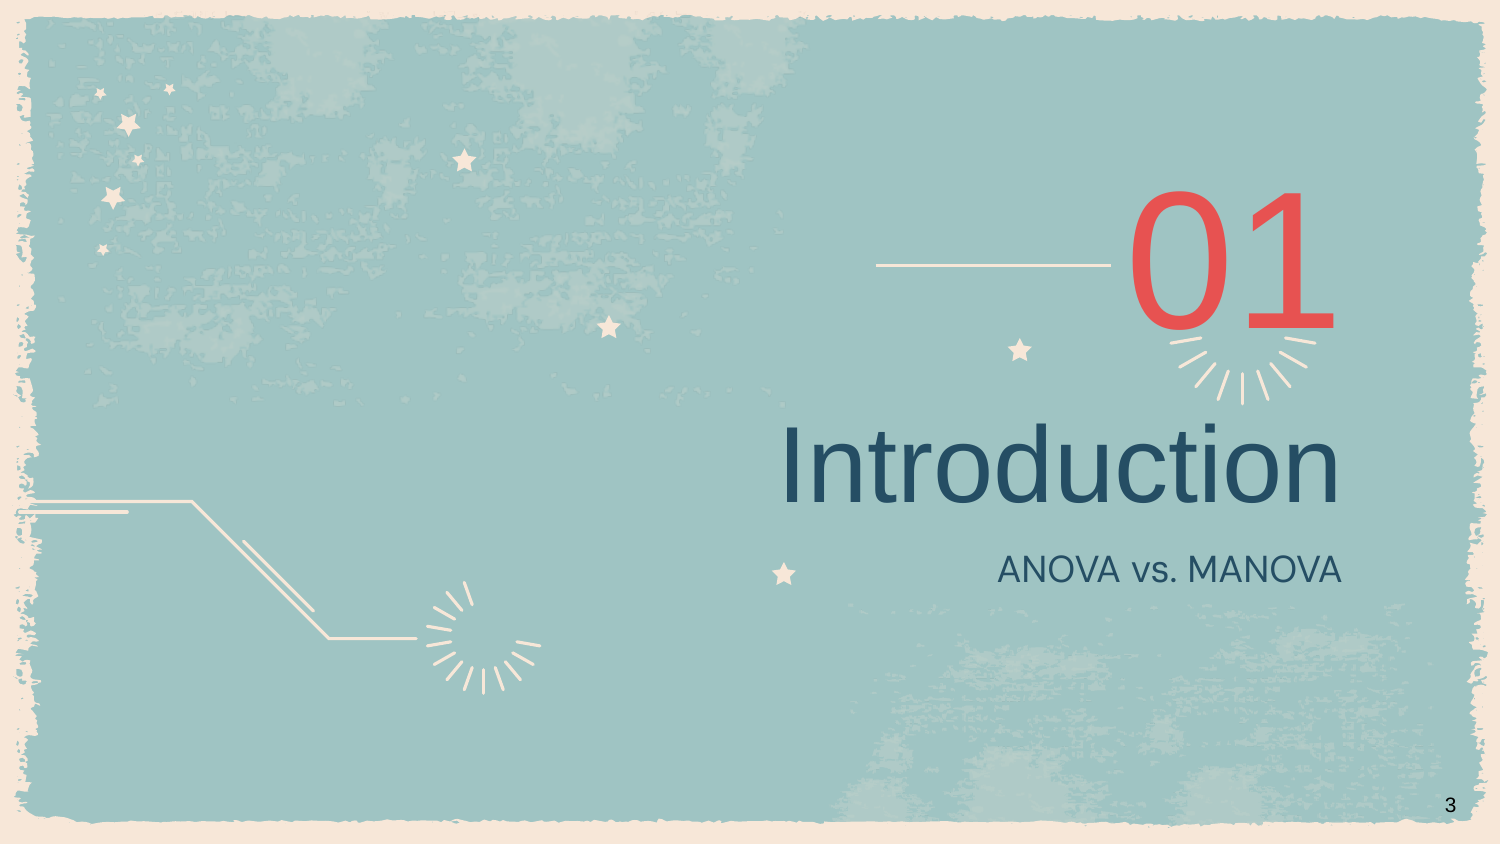

01

# Introduction
ANOVA vs. MANOVA
3